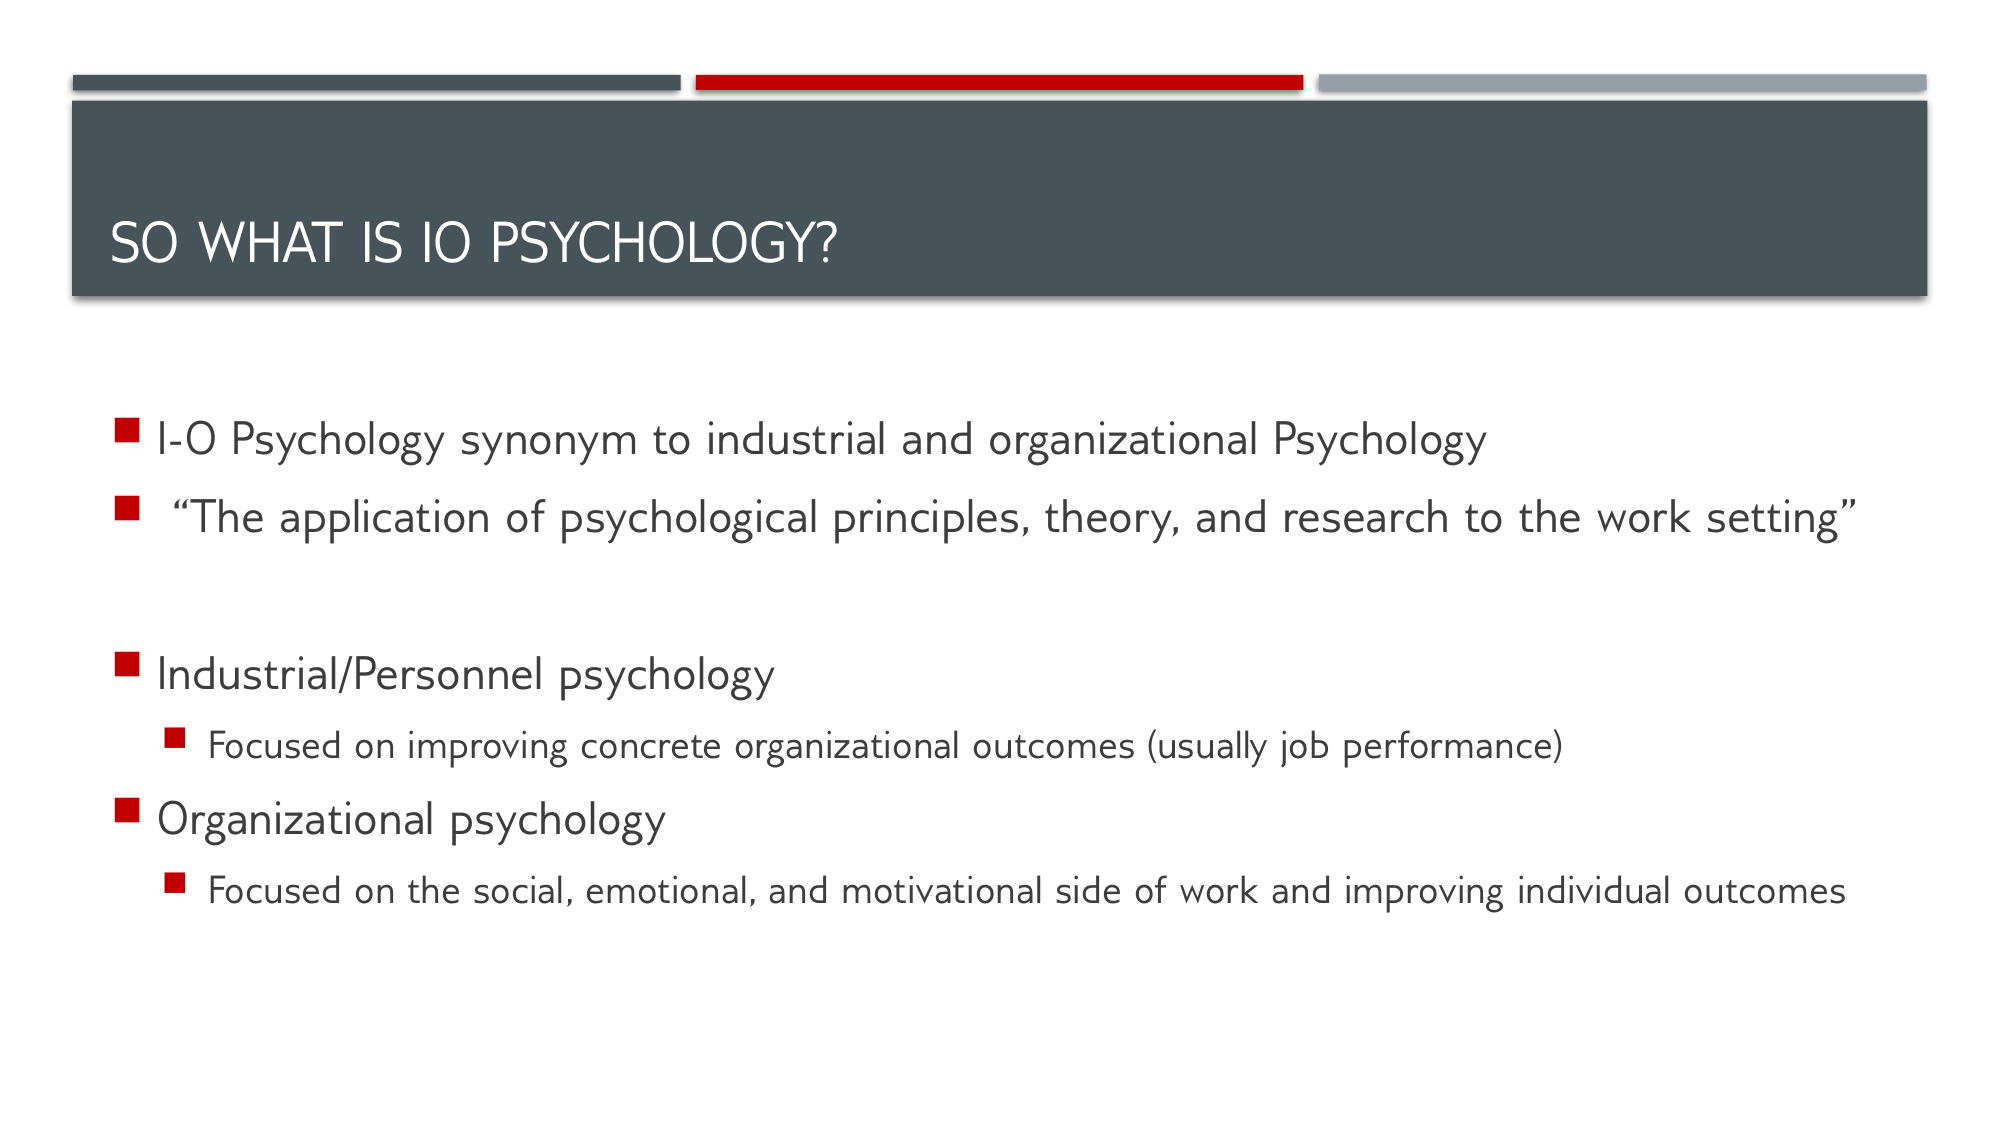

# So What Is IO Psychology?
I-O Psychology synonym to industrial and organizational Psychology
 “The application of psychological principles, theory, and research to the work setting”

Industrial/Personnel psychology
Focused on improving concrete organizational outcomes (usually job performance)
Organizational psychology
Focused on the social, emotional, and motivational side of work and improving individual outcomes